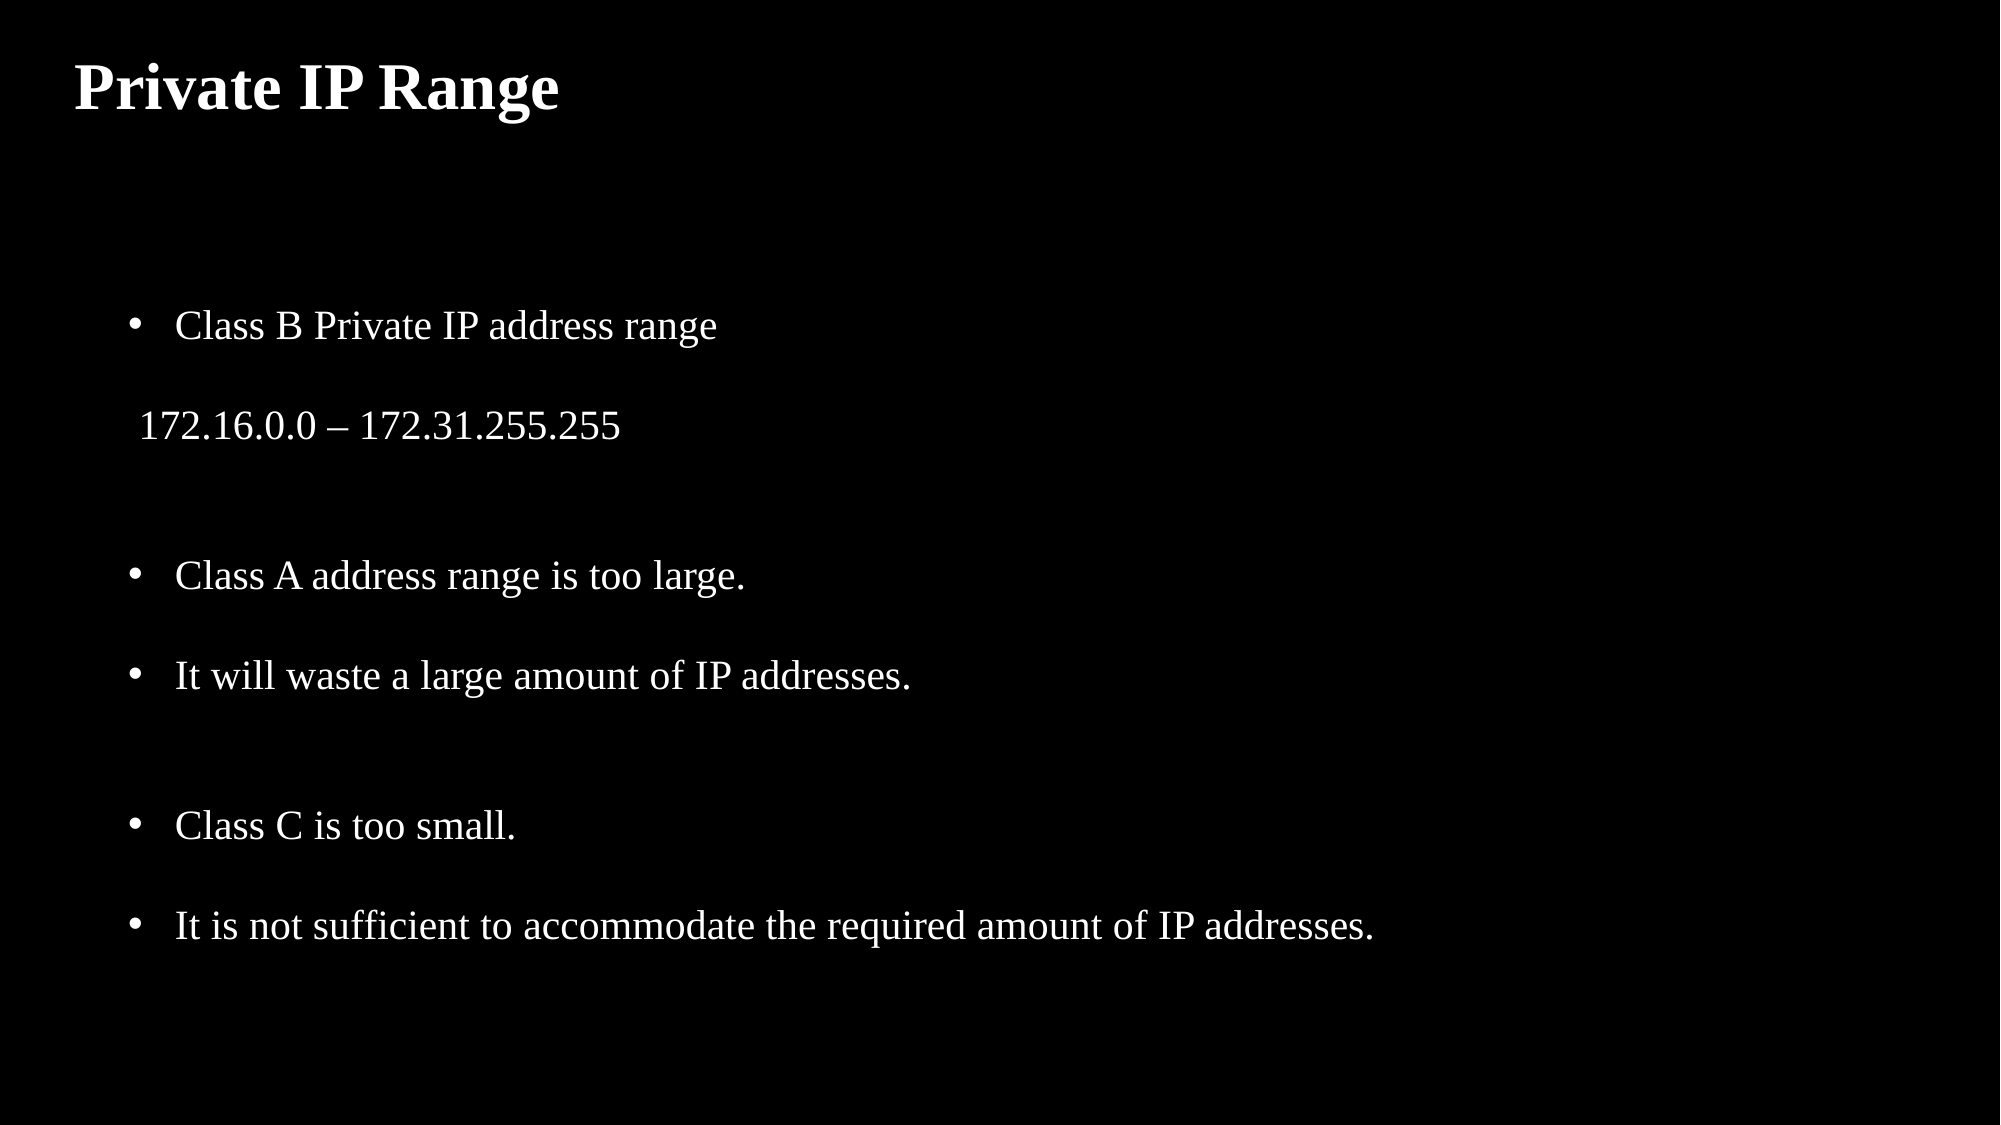

Private IP Range
Class B Private IP address range

 172.16.0.0 – 172.31.255.255

Class A address range is too large.

It will waste a large amount of IP addresses.

Class C is too small.

It is not sufficient to accommodate the required amount of IP addresses.